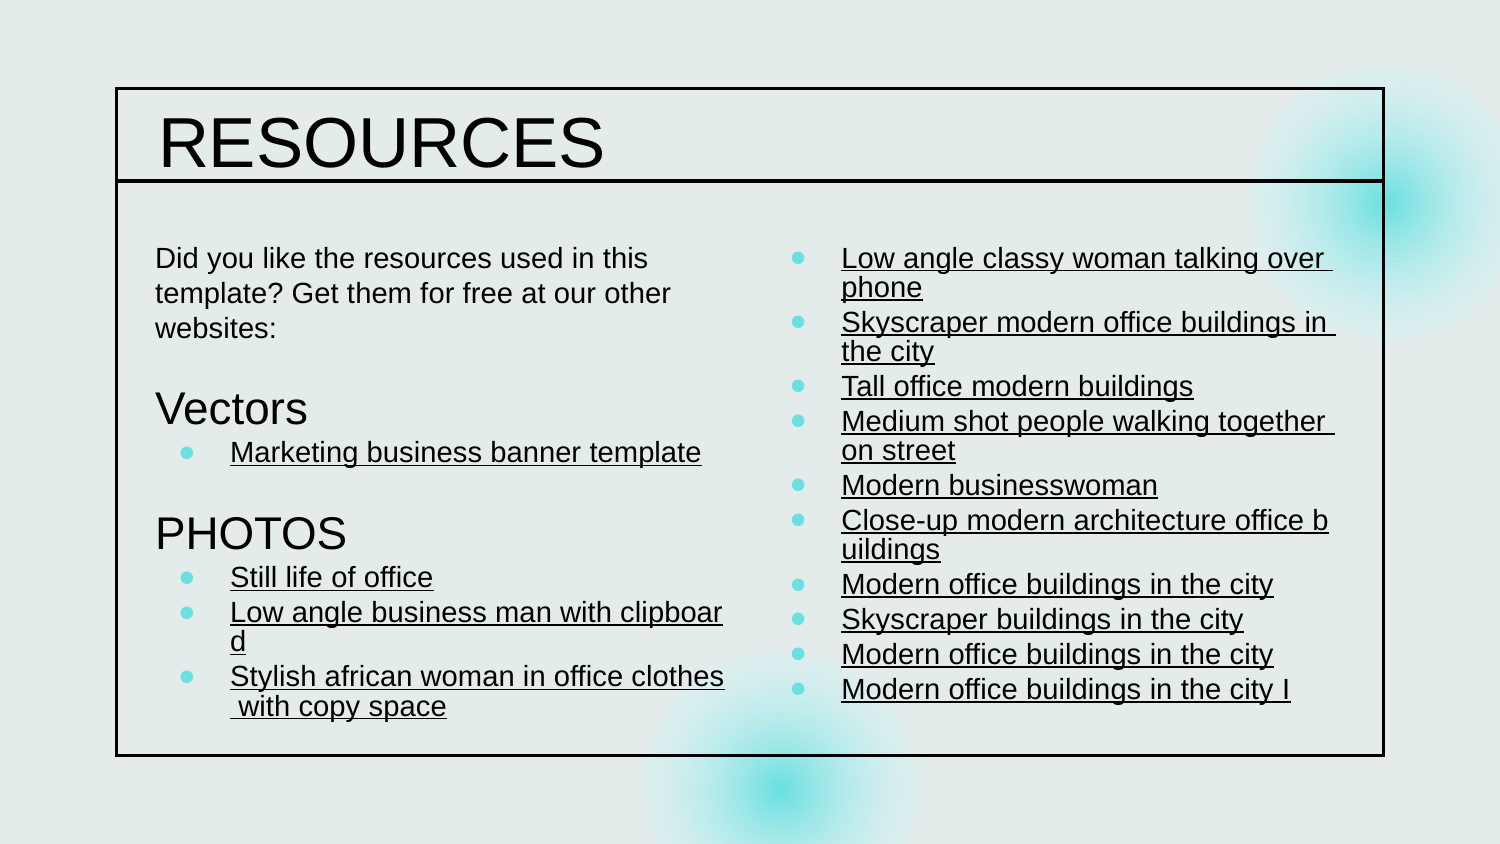

# RESOURCES
Did you like the resources used in this template? Get them for free at our other websites:

Vectors
Marketing business banner template

PHOTOS
Still life of office
Low angle business man with clipboard
Stylish african woman in office clothes with copy space
Low angle classy woman talking over phone
Skyscraper modern office buildings in the city
Tall office modern buildings
Medium shot people walking together on street
Modern businesswoman
Close-up modern architecture office buildings
Modern office buildings in the city
Skyscraper buildings in the city
Modern office buildings in the city
Modern office buildings in the city I